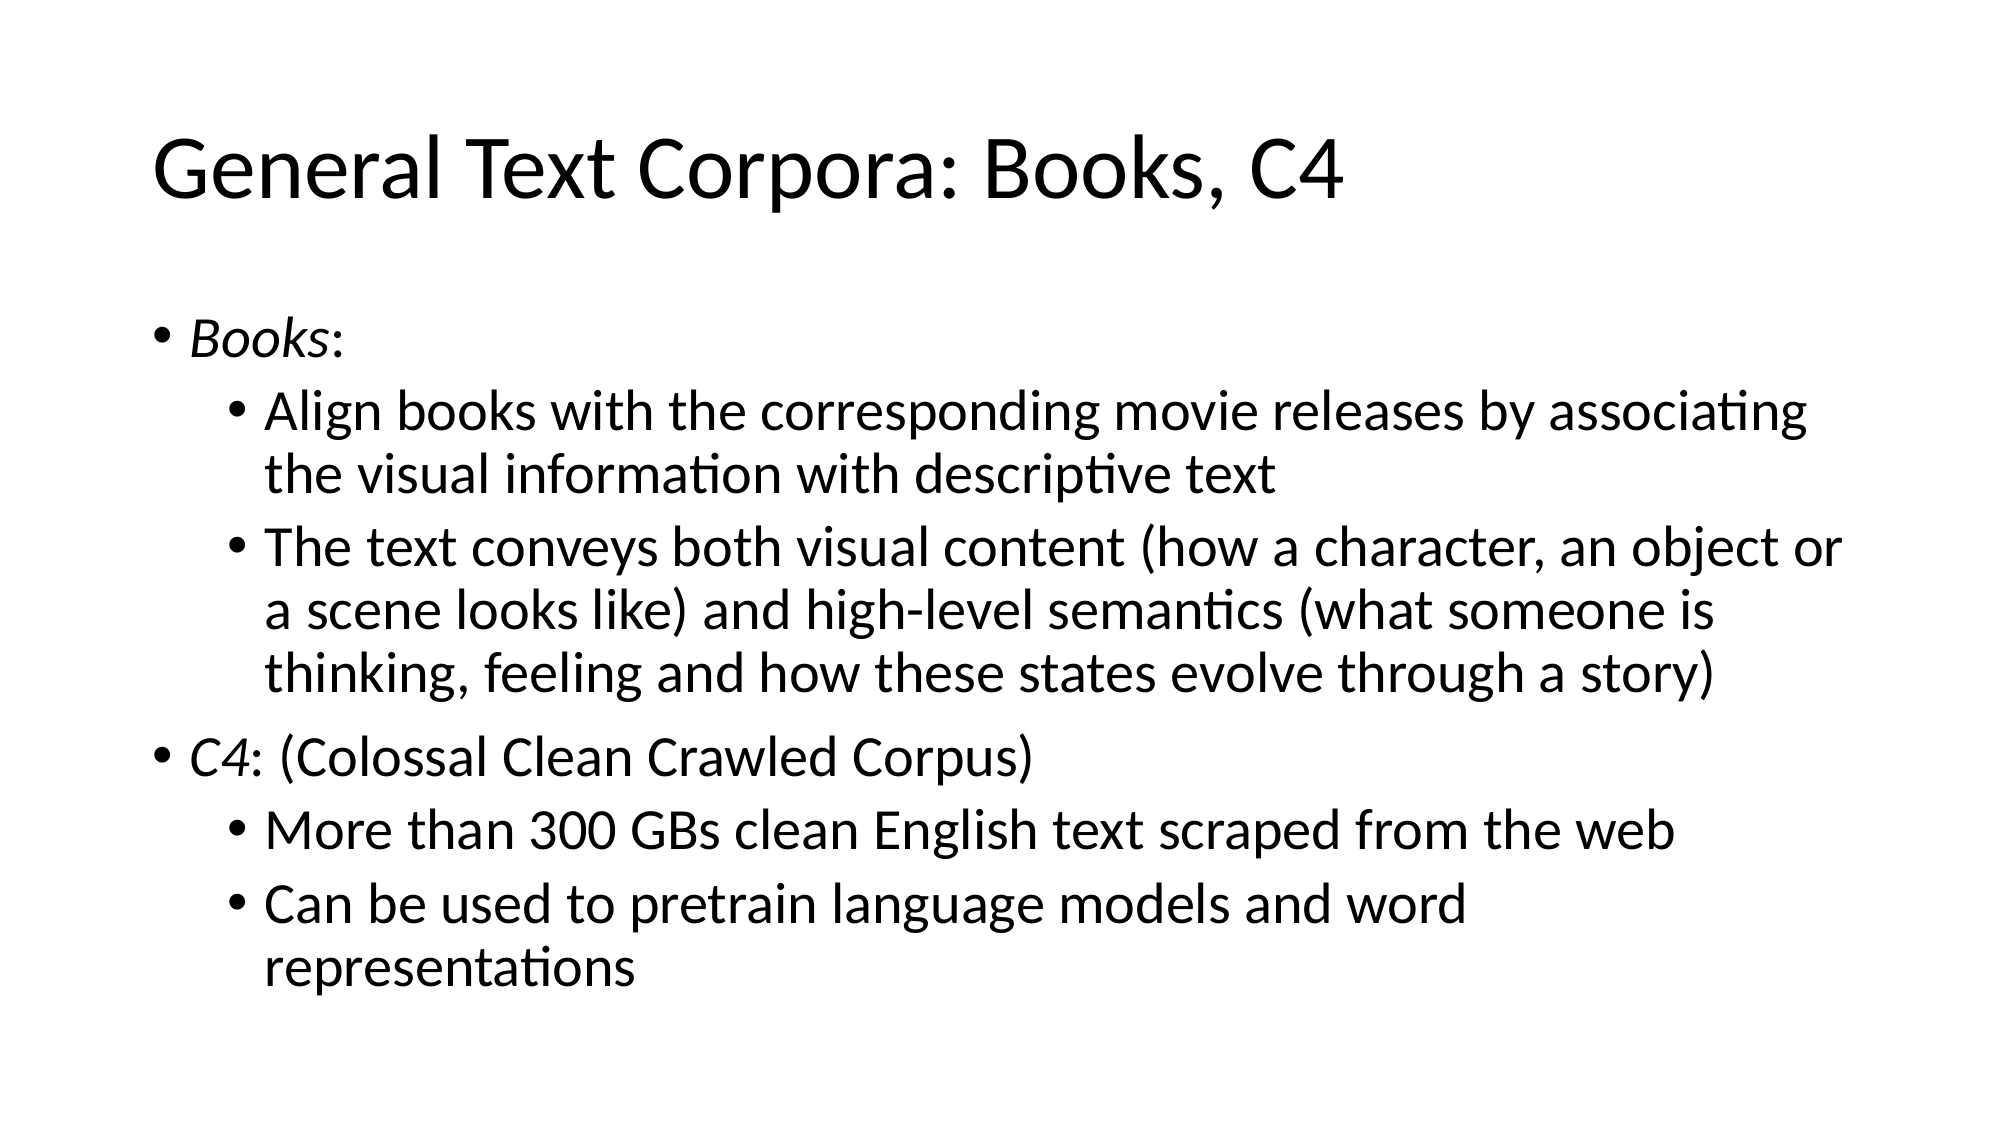

# General Text Corpora: Books, C4
Books:
Align books with the corresponding movie releases by associating the visual information with descriptive text
The text conveys both visual content (how a character, an object or a scene looks like) and high-level semantics (what someone is thinking, feeling and how these states evolve through a story)
C4: (Colossal Clean Crawled Corpus)
More than 300 GBs clean English text scraped from the web
Can be used to pretrain language models and word representations